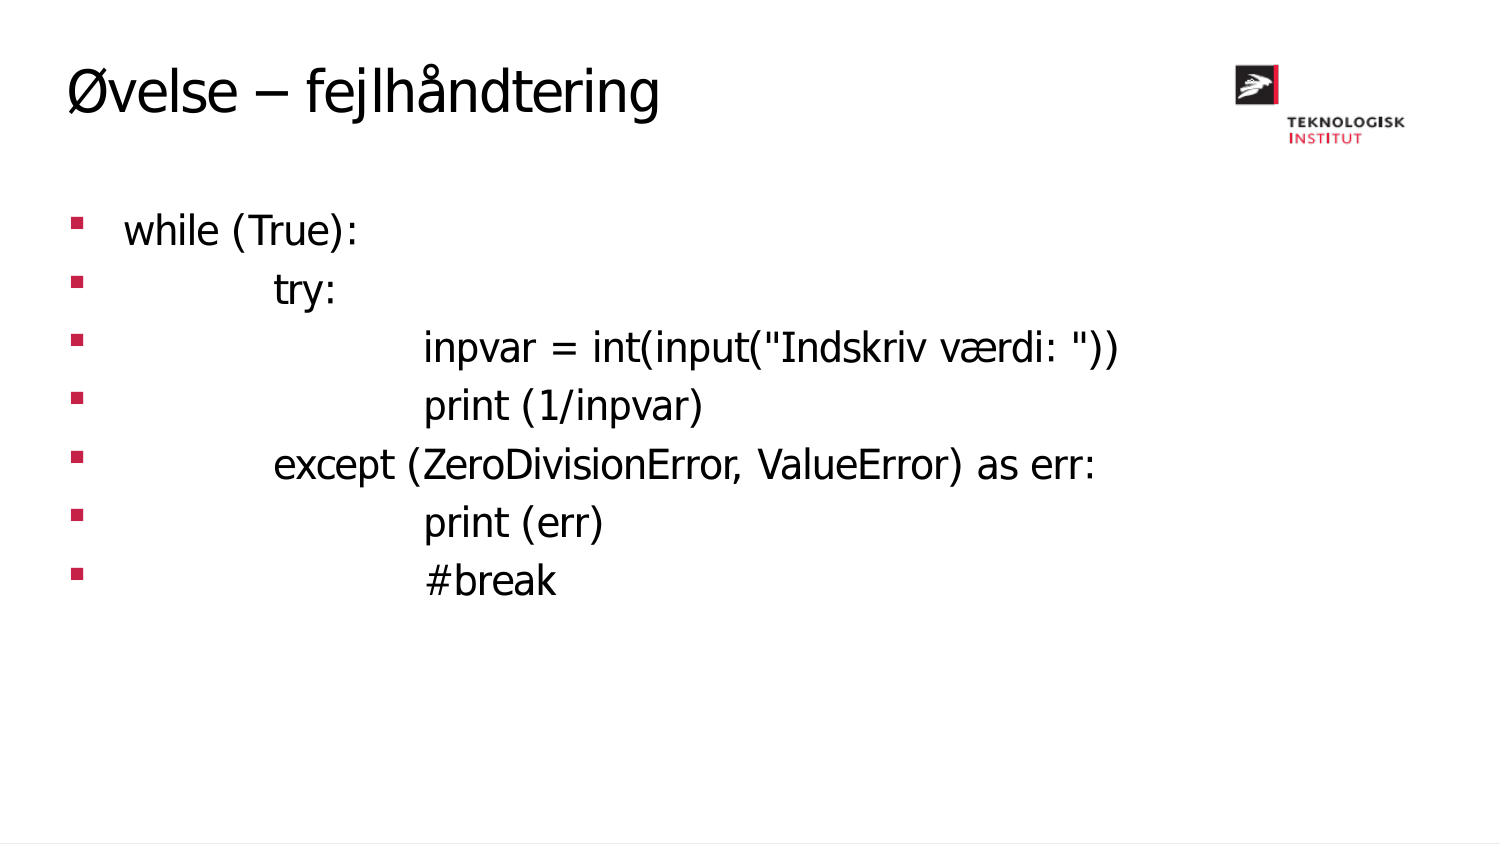

Øvelse – fejlhåndtering

while (True):
	try:
		inpvar = int(input("Indskriv værdi: "))
		print (1/inpvar)
	except (ZeroDivisionError, ValueError) as err:
		print (err)
		#break